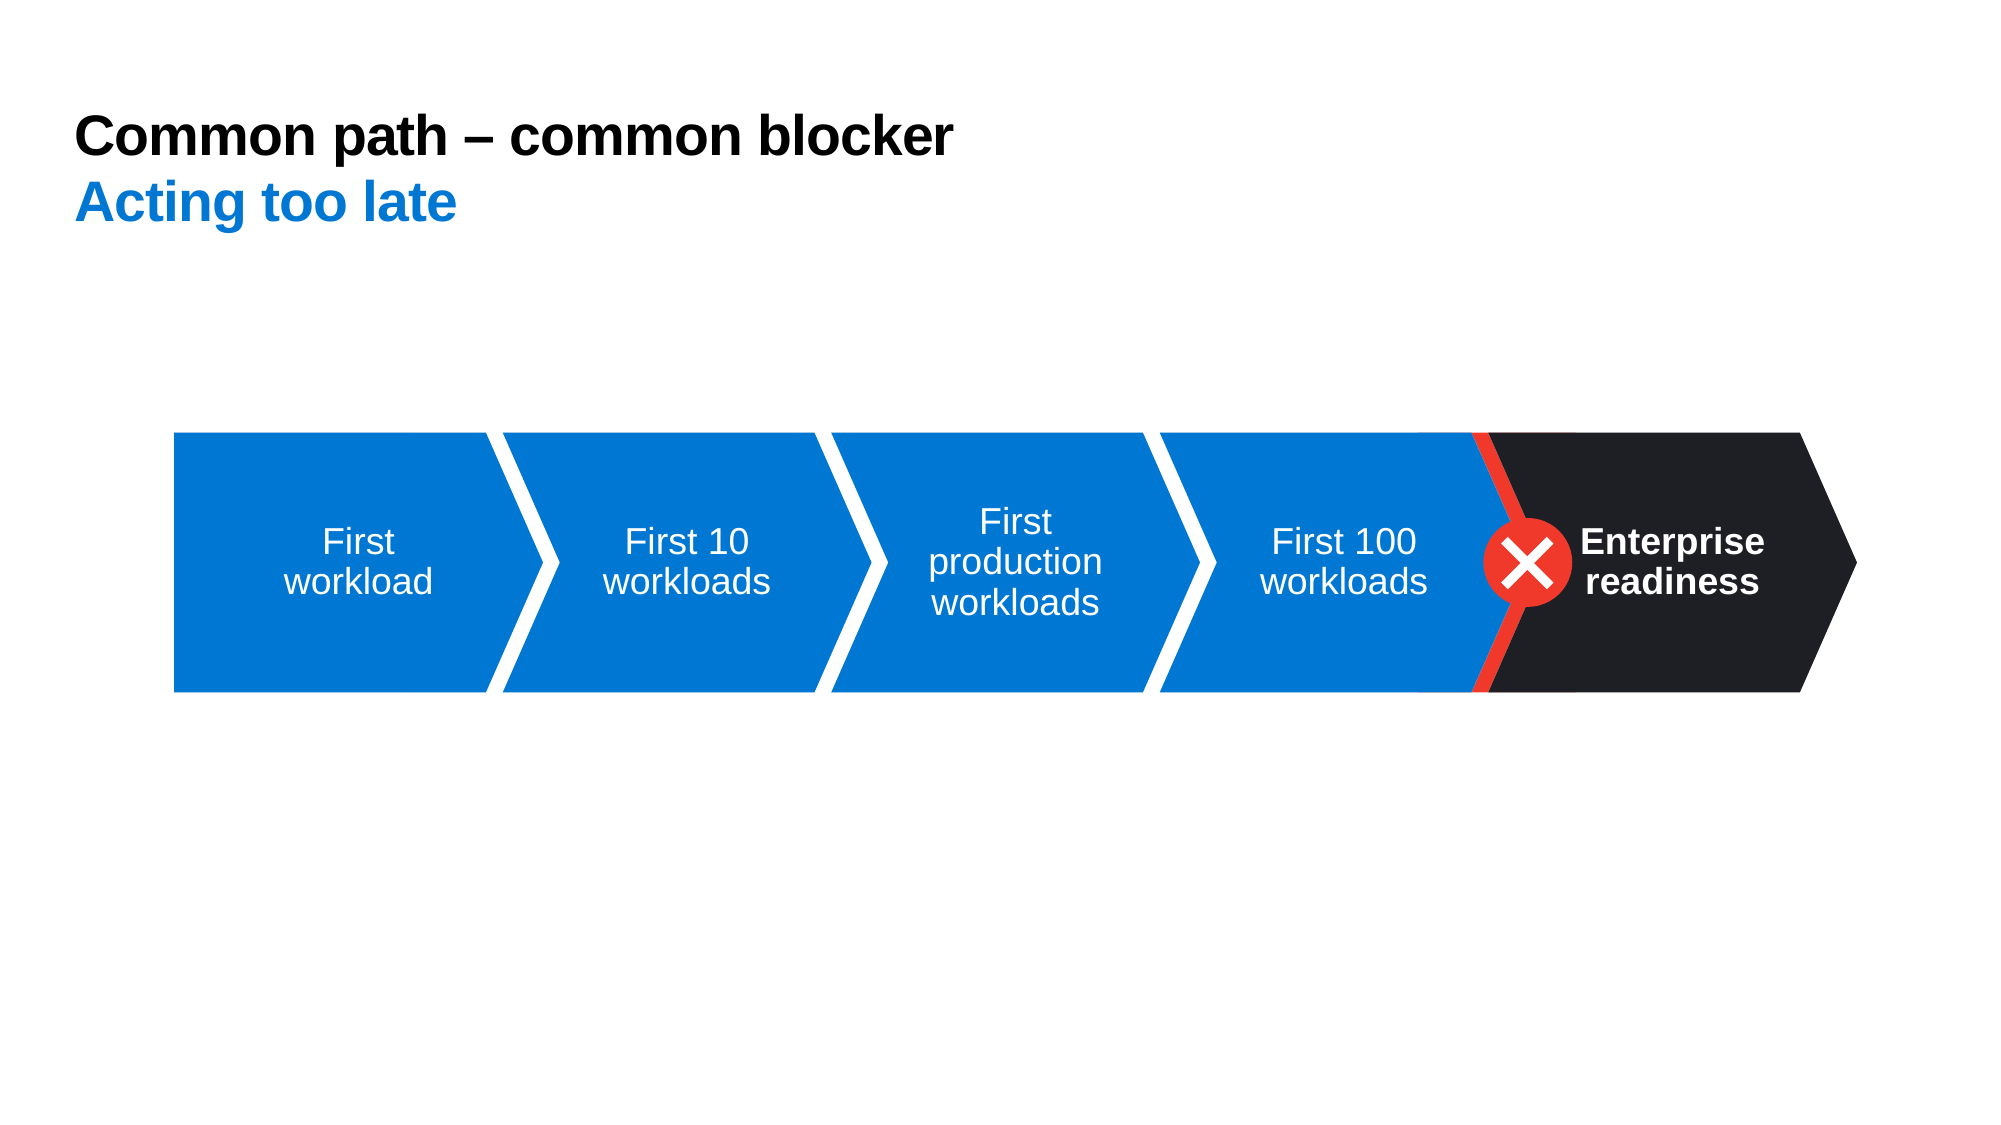

# Common path – common blocker Acting too late

First
workload
First 10
workloads
First production
workloads
First 100
workloads
Enterprise
readiness